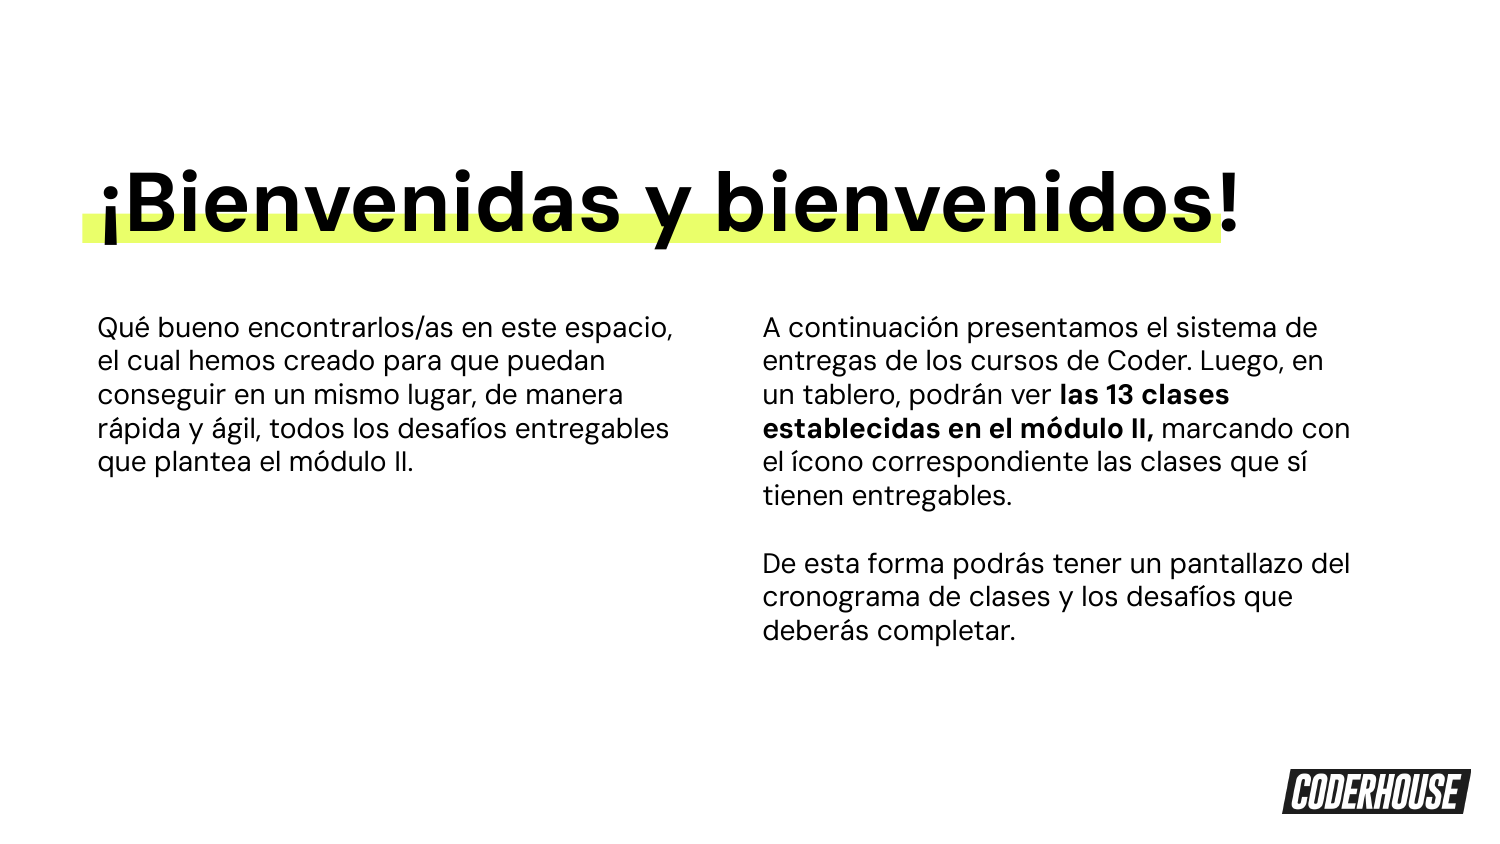

¡Bienvenidas y bienvenidos!

Qué bueno encontrarlos/as en este espacio, el cual hemos creado para que puedan conseguir en un mismo lugar, de manera rápida y ágil, todos los desafíos entregables que plantea el módulo II.
A continuación presentamos el sistema de entregas de los cursos de Coder. Luego, en un tablero, podrán ver las 13 clases establecidas en el módulo II, marcando con el ícono correspondiente las clases que sí tienen entregables.

De esta forma podrás tener un pantallazo del cronograma de clases y los desafíos que deberás completar.